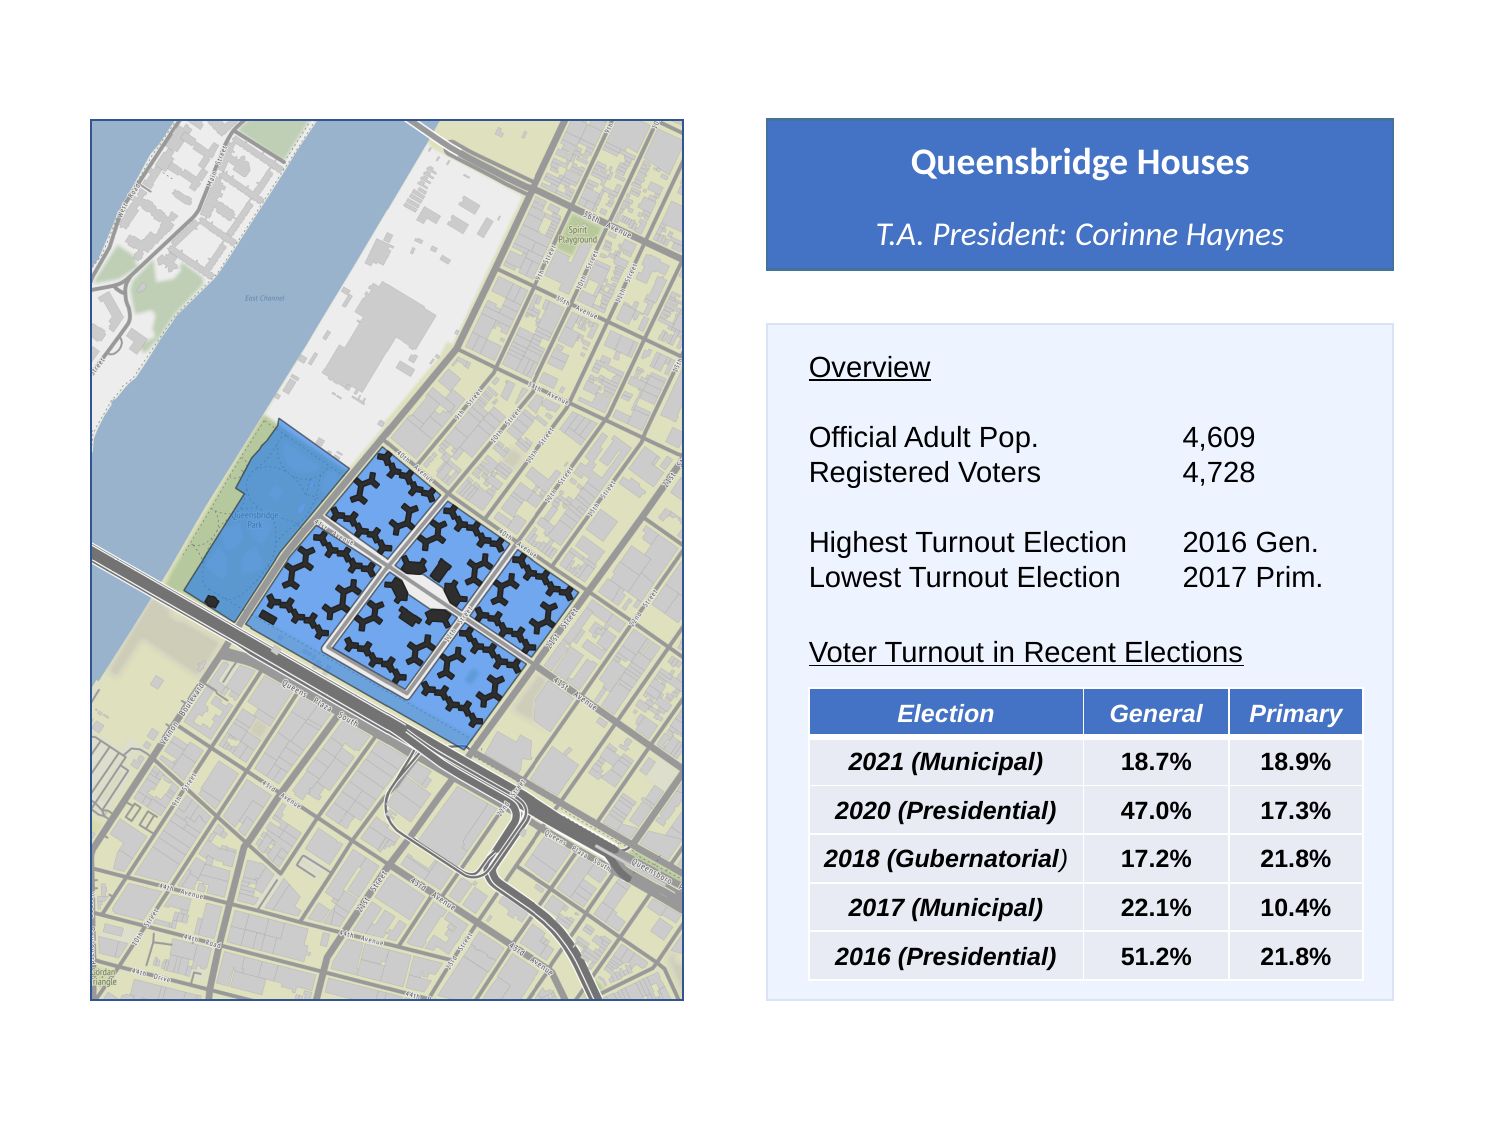

Queensbridge Houses

T.A. President: Corinne Haynes

Overview

Official Adult Pop.	4,609
Registered Voters	4,728

Highest Turnout Election	2016 Gen.
Lowest Turnout Election	2017 Prim.

Voter Turnout in Recent Elections
| Election | General | Primary |
| --- | --- | --- |
| 2021 (Municipal) | 18.7% | 18.9% |
| 2020 (Presidential) | 47.0% | 17.3% |
| 2018 (Gubernatorial) | 17.2% | 21.8% |
| 2017 (Municipal) | 22.1% | 10.4% |
| 2016 (Presidential) | 51.2% | 21.8% |